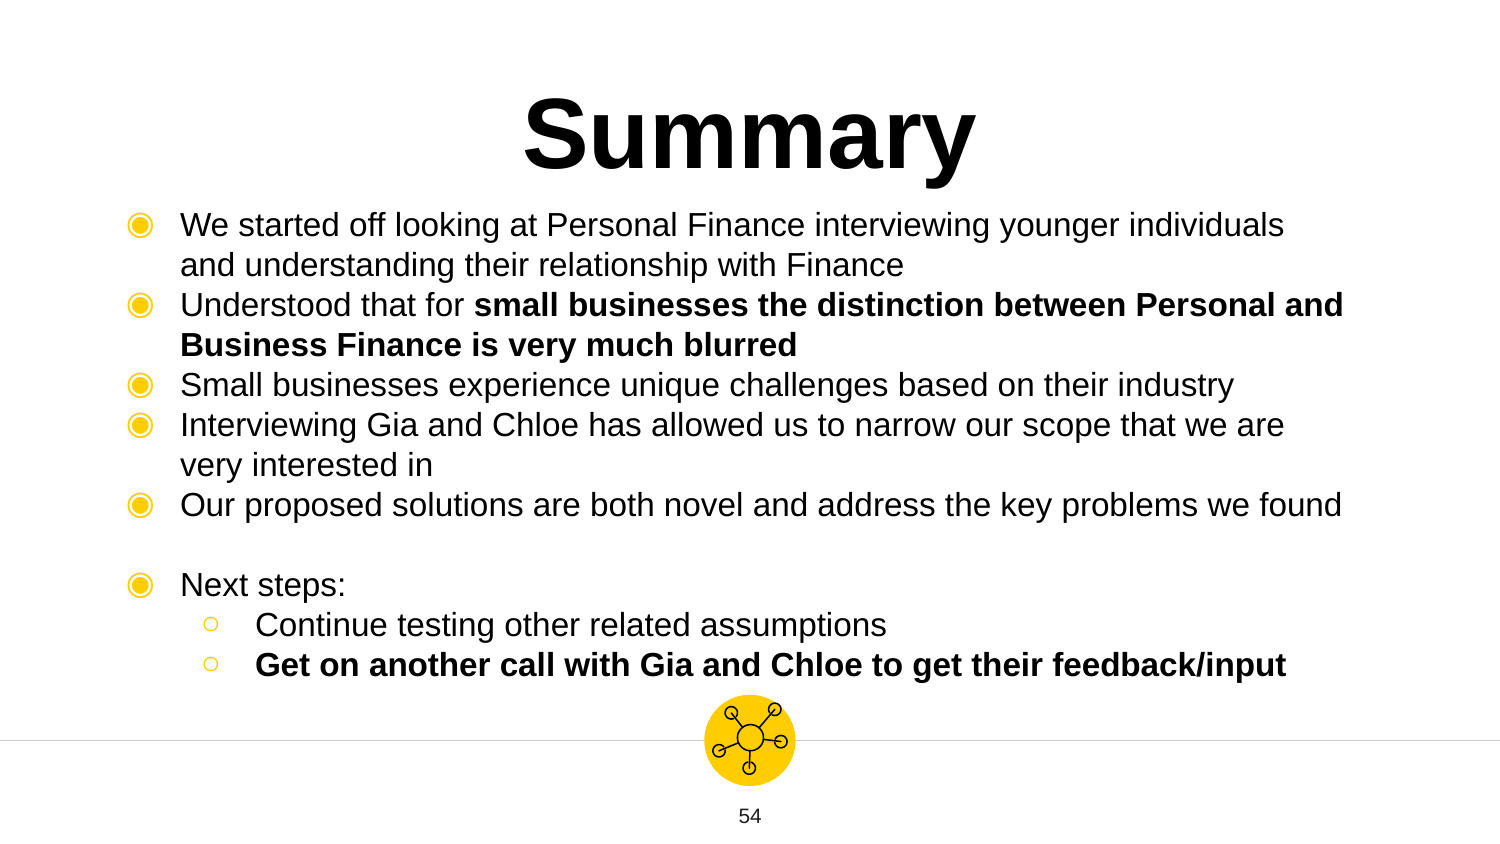

Summary
We started off looking at Personal Finance interviewing younger individuals and understanding their relationship with Finance
Understood that for small businesses the distinction between Personal and Business Finance is very much blurred
Small businesses experience unique challenges based on their industry
Interviewing Gia and Chloe has allowed us to narrow our scope that we are very interested in
Our proposed solutions are both novel and address the key problems we found
Next steps:
Continue testing other related assumptions
Get on another call with Gia and Chloe to get their feedback/input

54